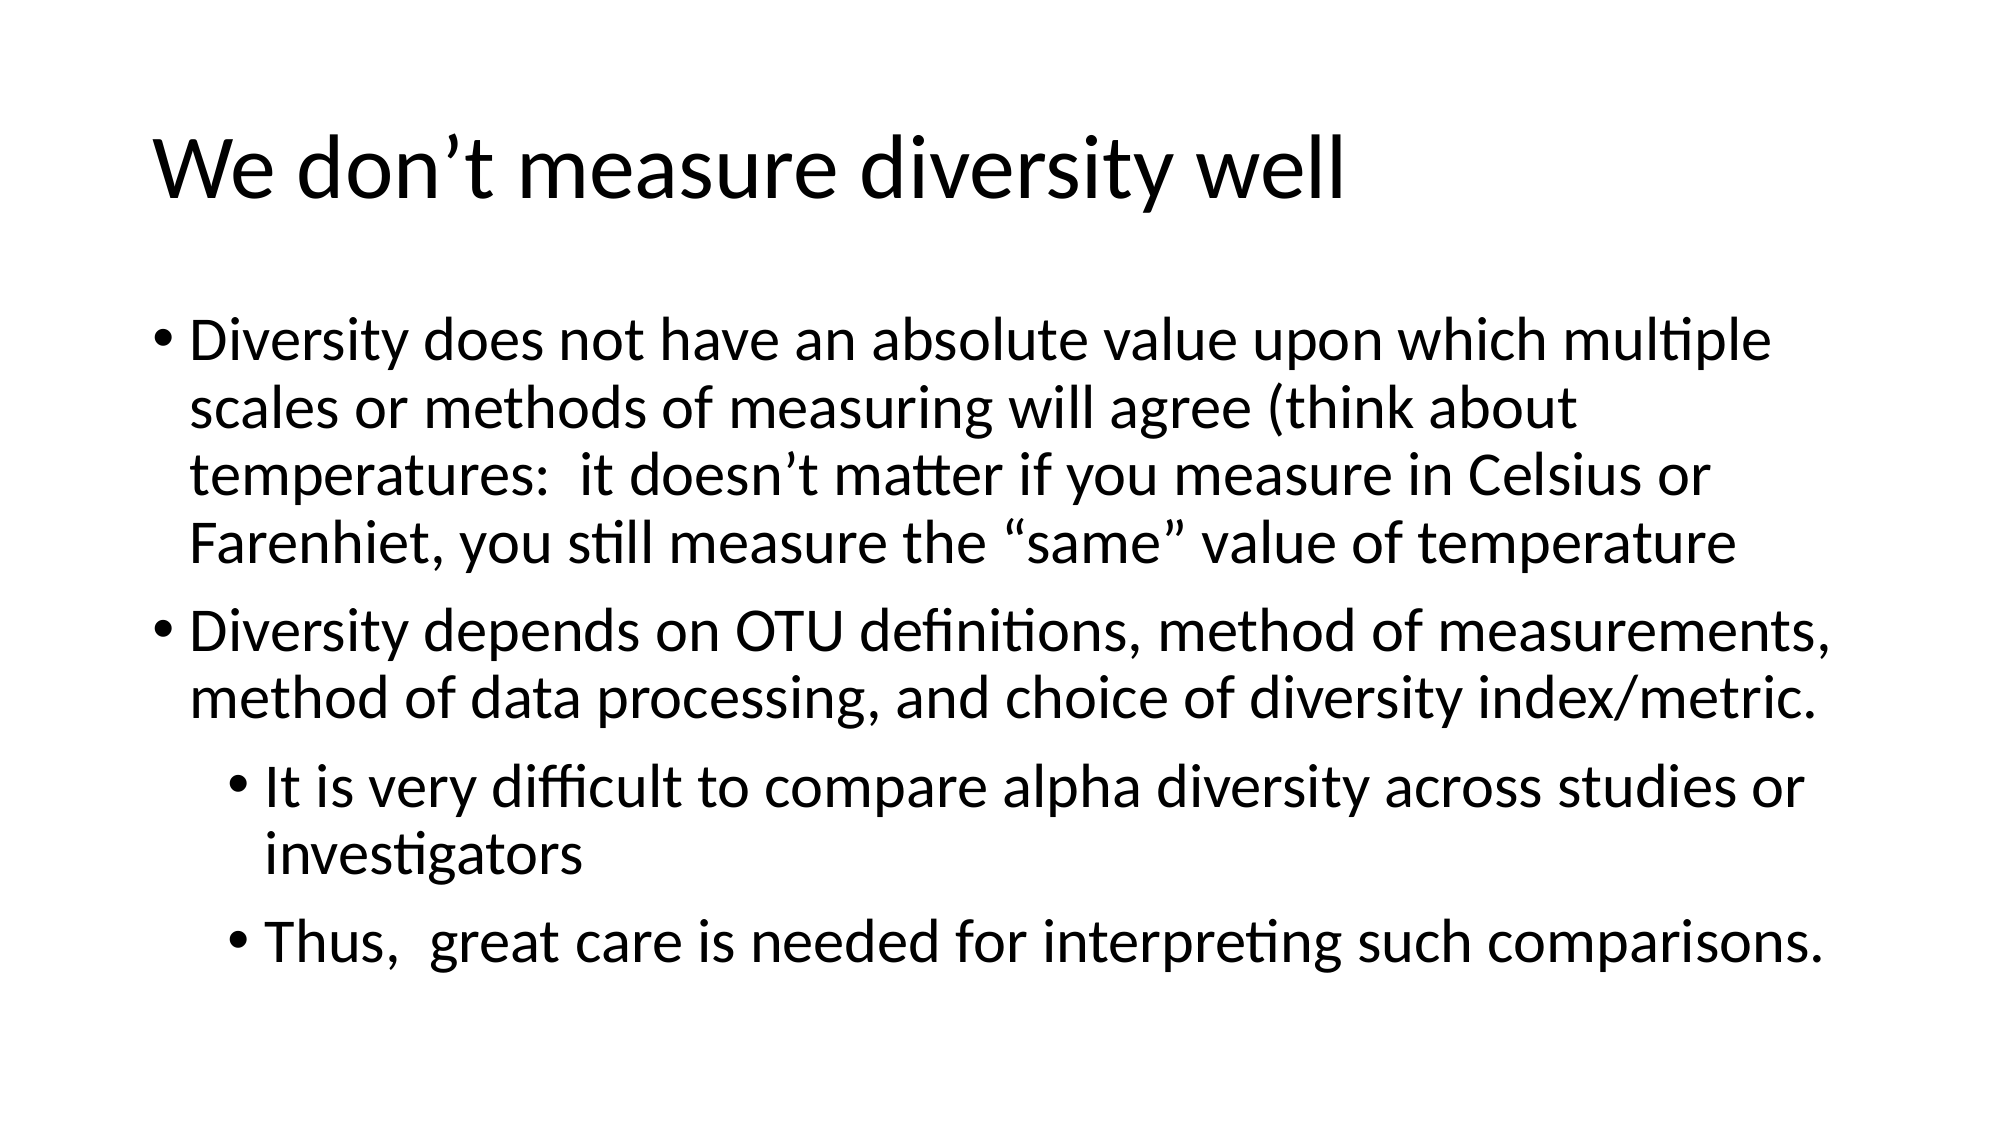

# We don’t measure diversity well
Diversity does not have an absolute value upon which multiple scales or methods of measuring will agree (think about temperatures:  it doesn’t matter if you measure in Celsius or Farenhiet, you still measure the “same” value of temperature
Diversity depends on OTU definitions, method of measurements, method of data processing, and choice of diversity index/metric.
It is very difficult to compare alpha diversity across studies or investigators
Thus,  great care is needed for interpreting such comparisons.